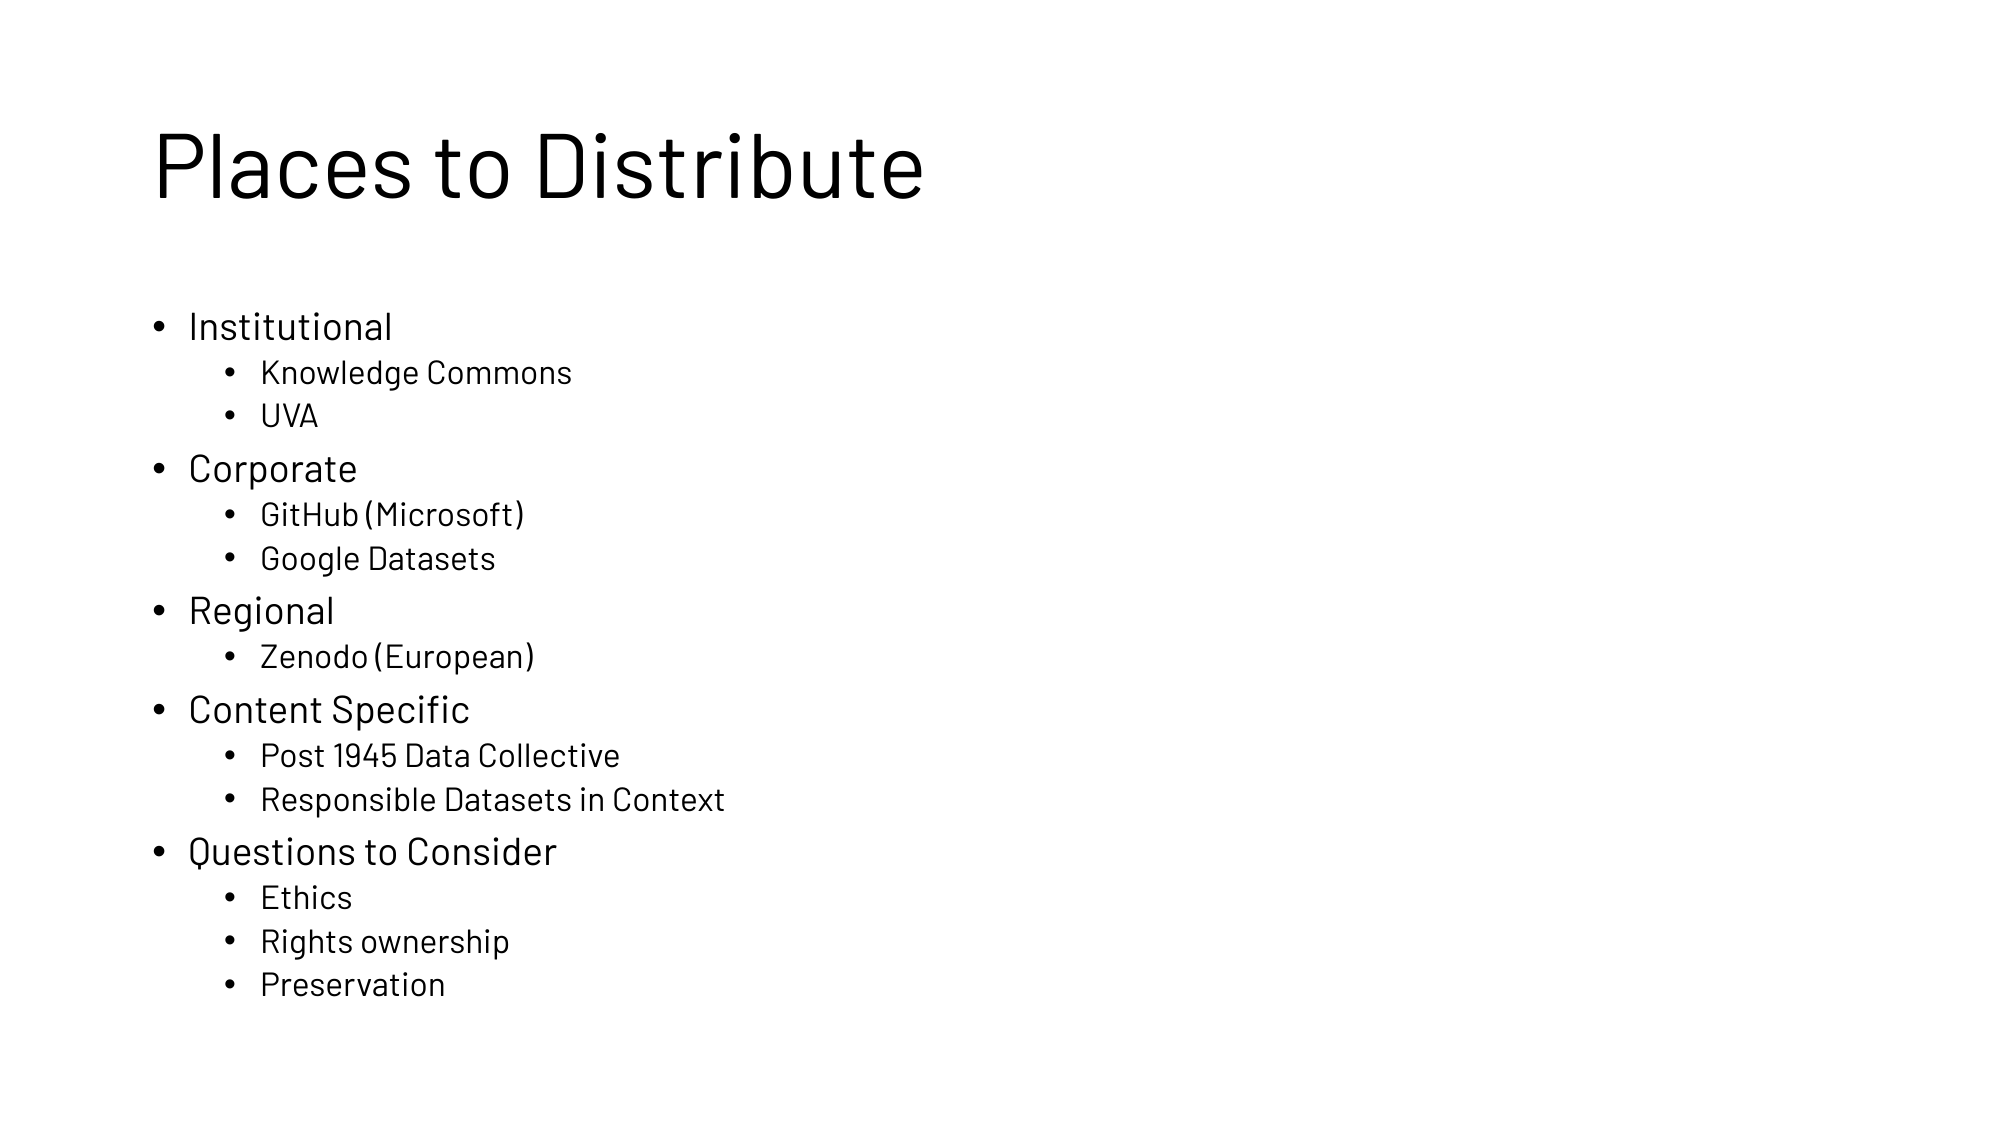

# Places to Distribute
Institutional
Knowledge Commons
UVA
Corporate
GitHub (Microsoft)
Google Datasets
Regional
Zenodo (European)
Content Specific
Post 1945 Data Collective
Responsible Datasets in Context
Questions to Consider
Ethics
Rights ownership
Preservation